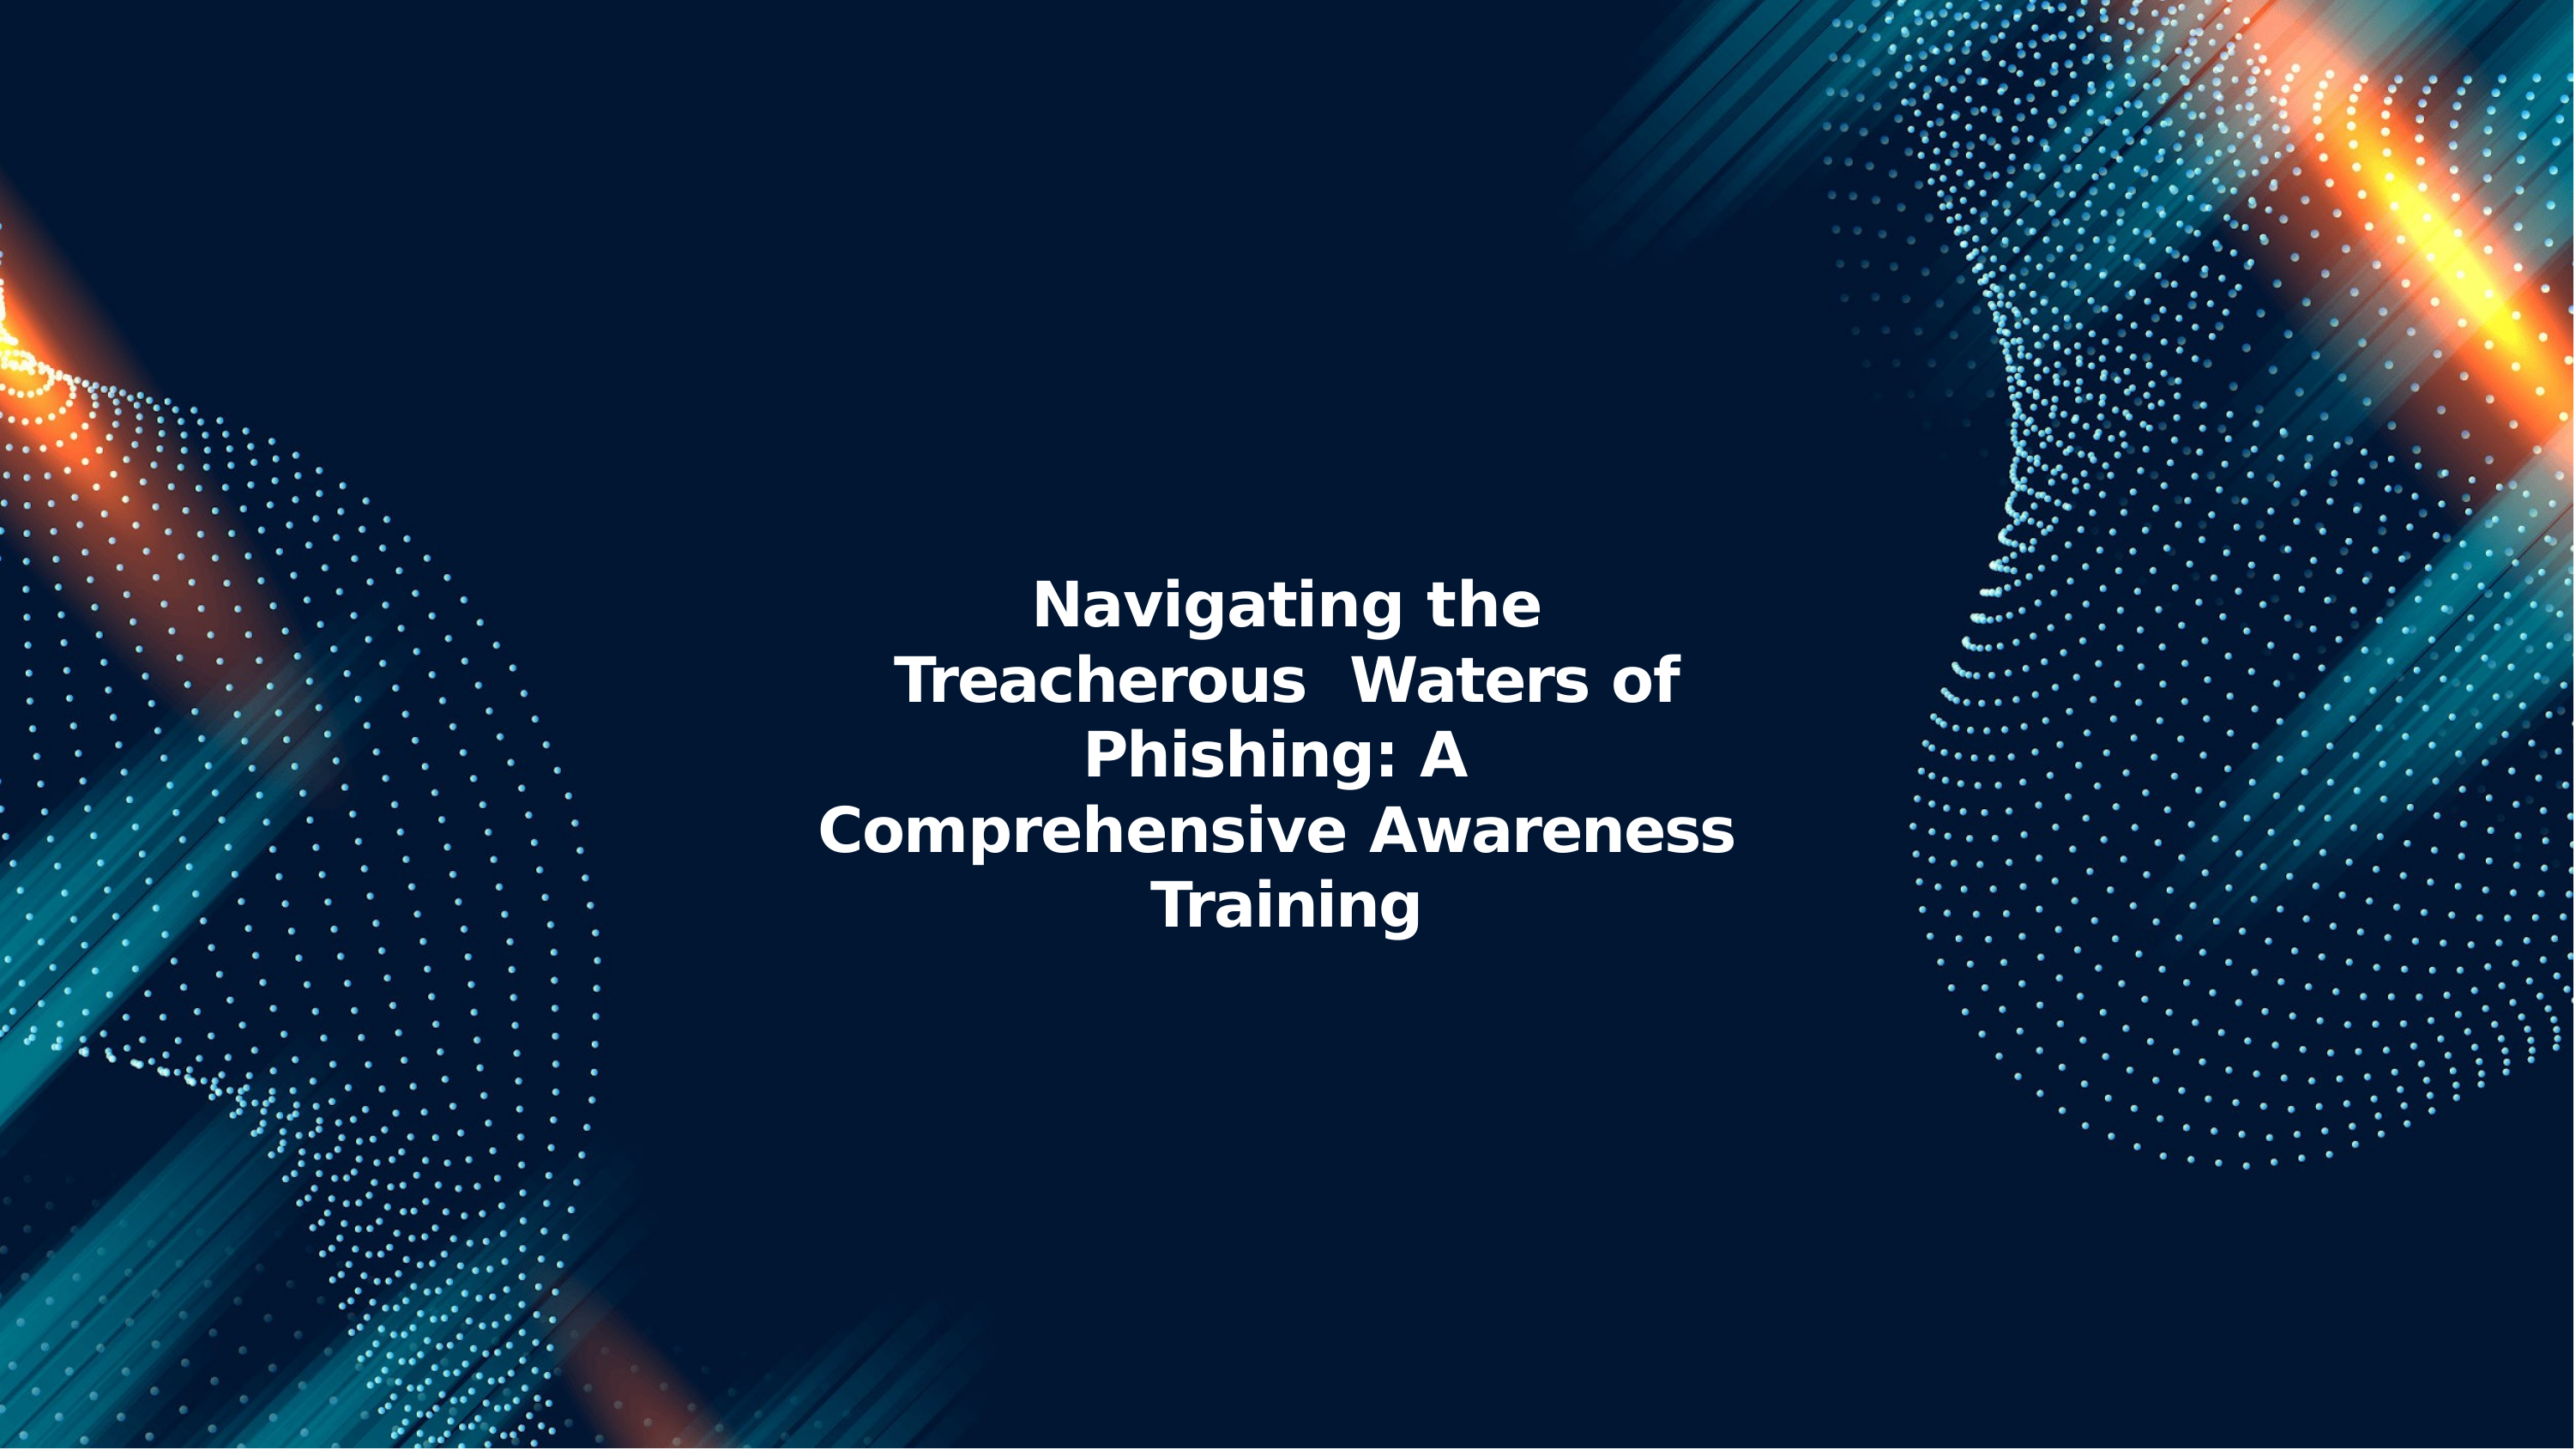

# Navigating the Treacherous  Waters of Phishing: A  Comprehensive Awareness  Training